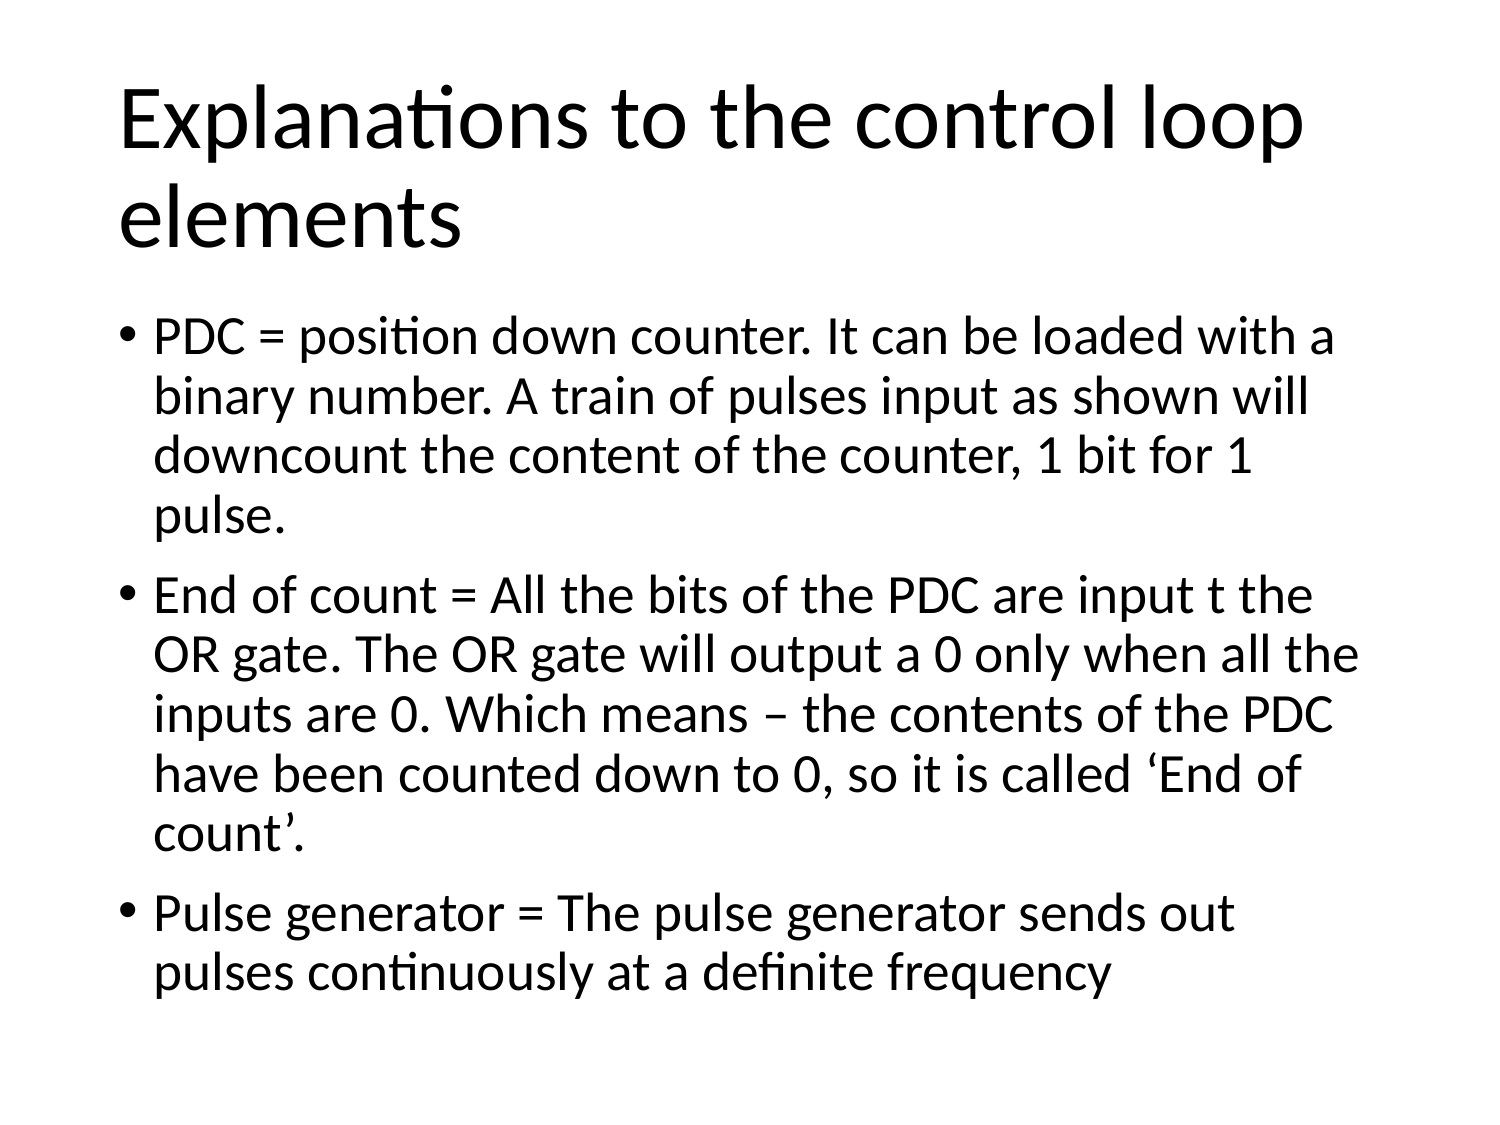

# Explanations to the control loop elements
PDC = position down counter. It can be loaded with a binary number. A train of pulses input as shown will downcount the content of the counter, 1 bit for 1 pulse.
End of count = All the bits of the PDC are input t the OR gate. The OR gate will output a 0 only when all the inputs are 0. Which means – the contents of the PDC have been counted down to 0, so it is called ‘End of count’.
Pulse generator = The pulse generator sends out pulses continuously at a definite frequency